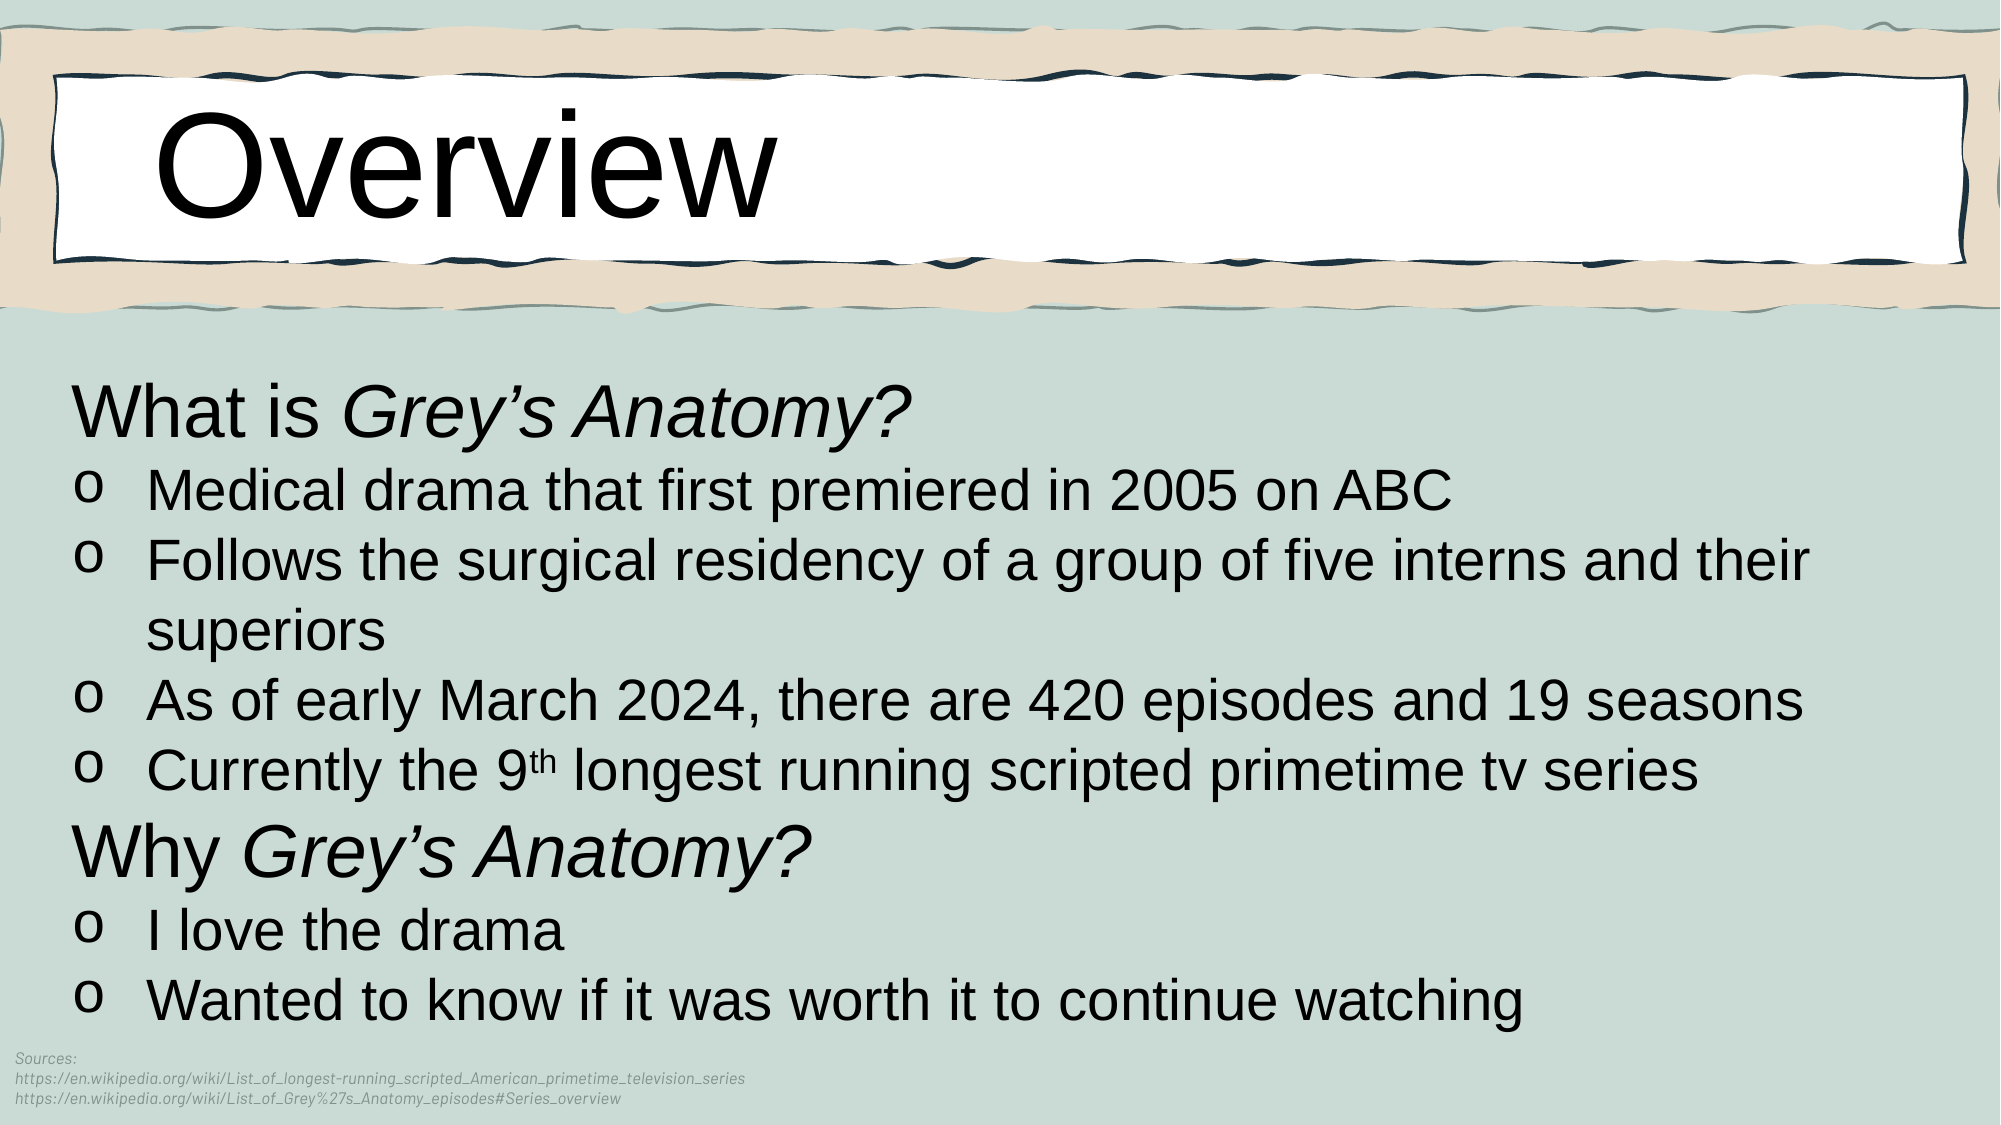

# Overview

What is Grey’s Anatomy?
Medical drama that first premiered in 2005 on ABC
Follows the surgical residency of a group of five interns and their superiors
As of early March 2024, there are 420 episodes and 19 seasons
Currently the 9th longest running scripted primetime tv series
Why Grey’s Anatomy?
I love the drama
Wanted to know if it was worth it to continue watching

Sources:
https://en.wikipedia.org/wiki/List_of_longest-running_scripted_American_primetime_television_series
https://en.wikipedia.org/wiki/List_of_Grey%27s_Anatomy_episodes#Series_overview